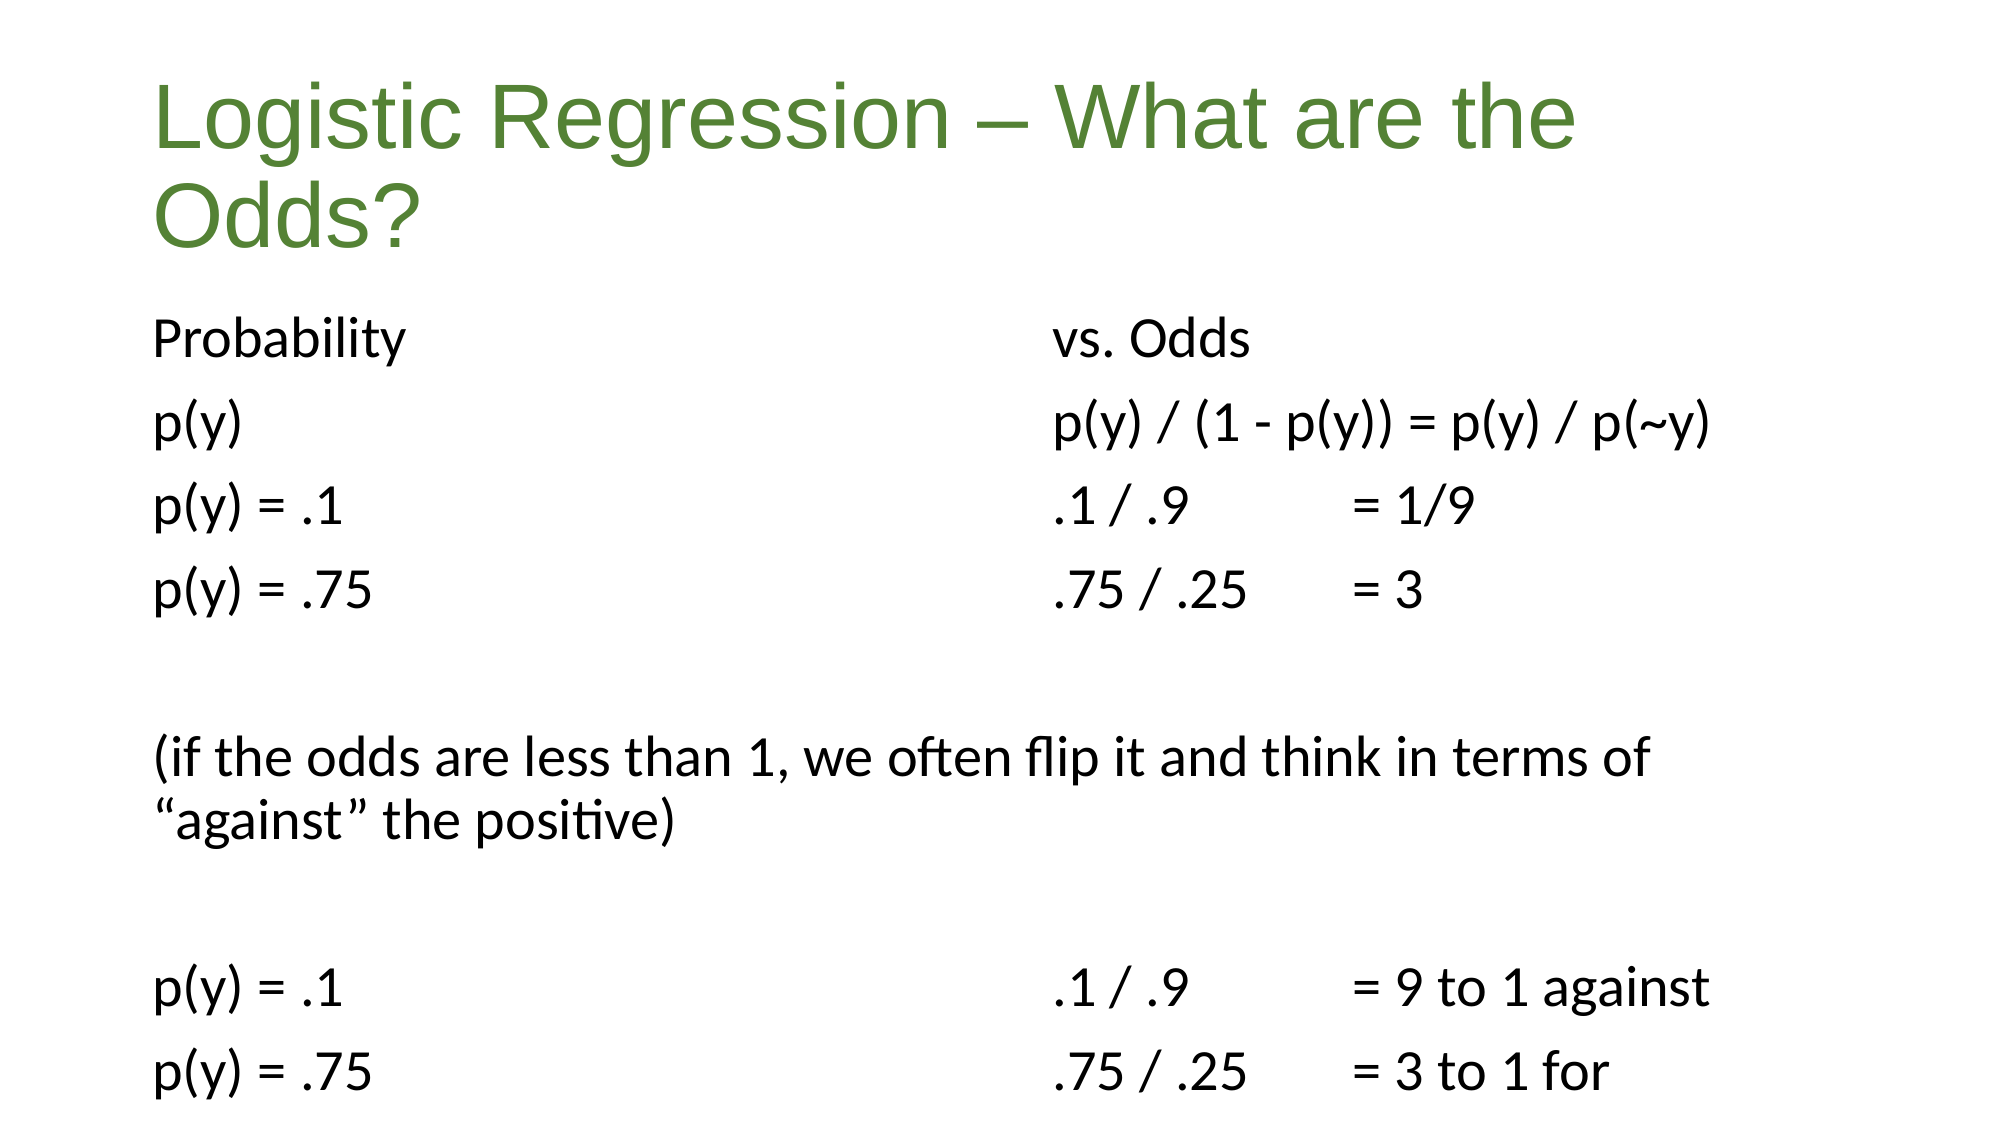

# Logistic Regression – What are the Odds?
Probability					vs. Odds
p(y)						p(y) / (1 - p(y)) = p(y) / p(~y)
p(y) = .1					.1 / .9		= 1/9
p(y) = .75					.75 / .25	= 3

(if the odds are less than 1, we often flip it and think in terms of “against” the positive)

p(y) = .1					.1 / .9		= 9 to 1 against
p(y) = .75					.75 / .25	= 3 to 1 for